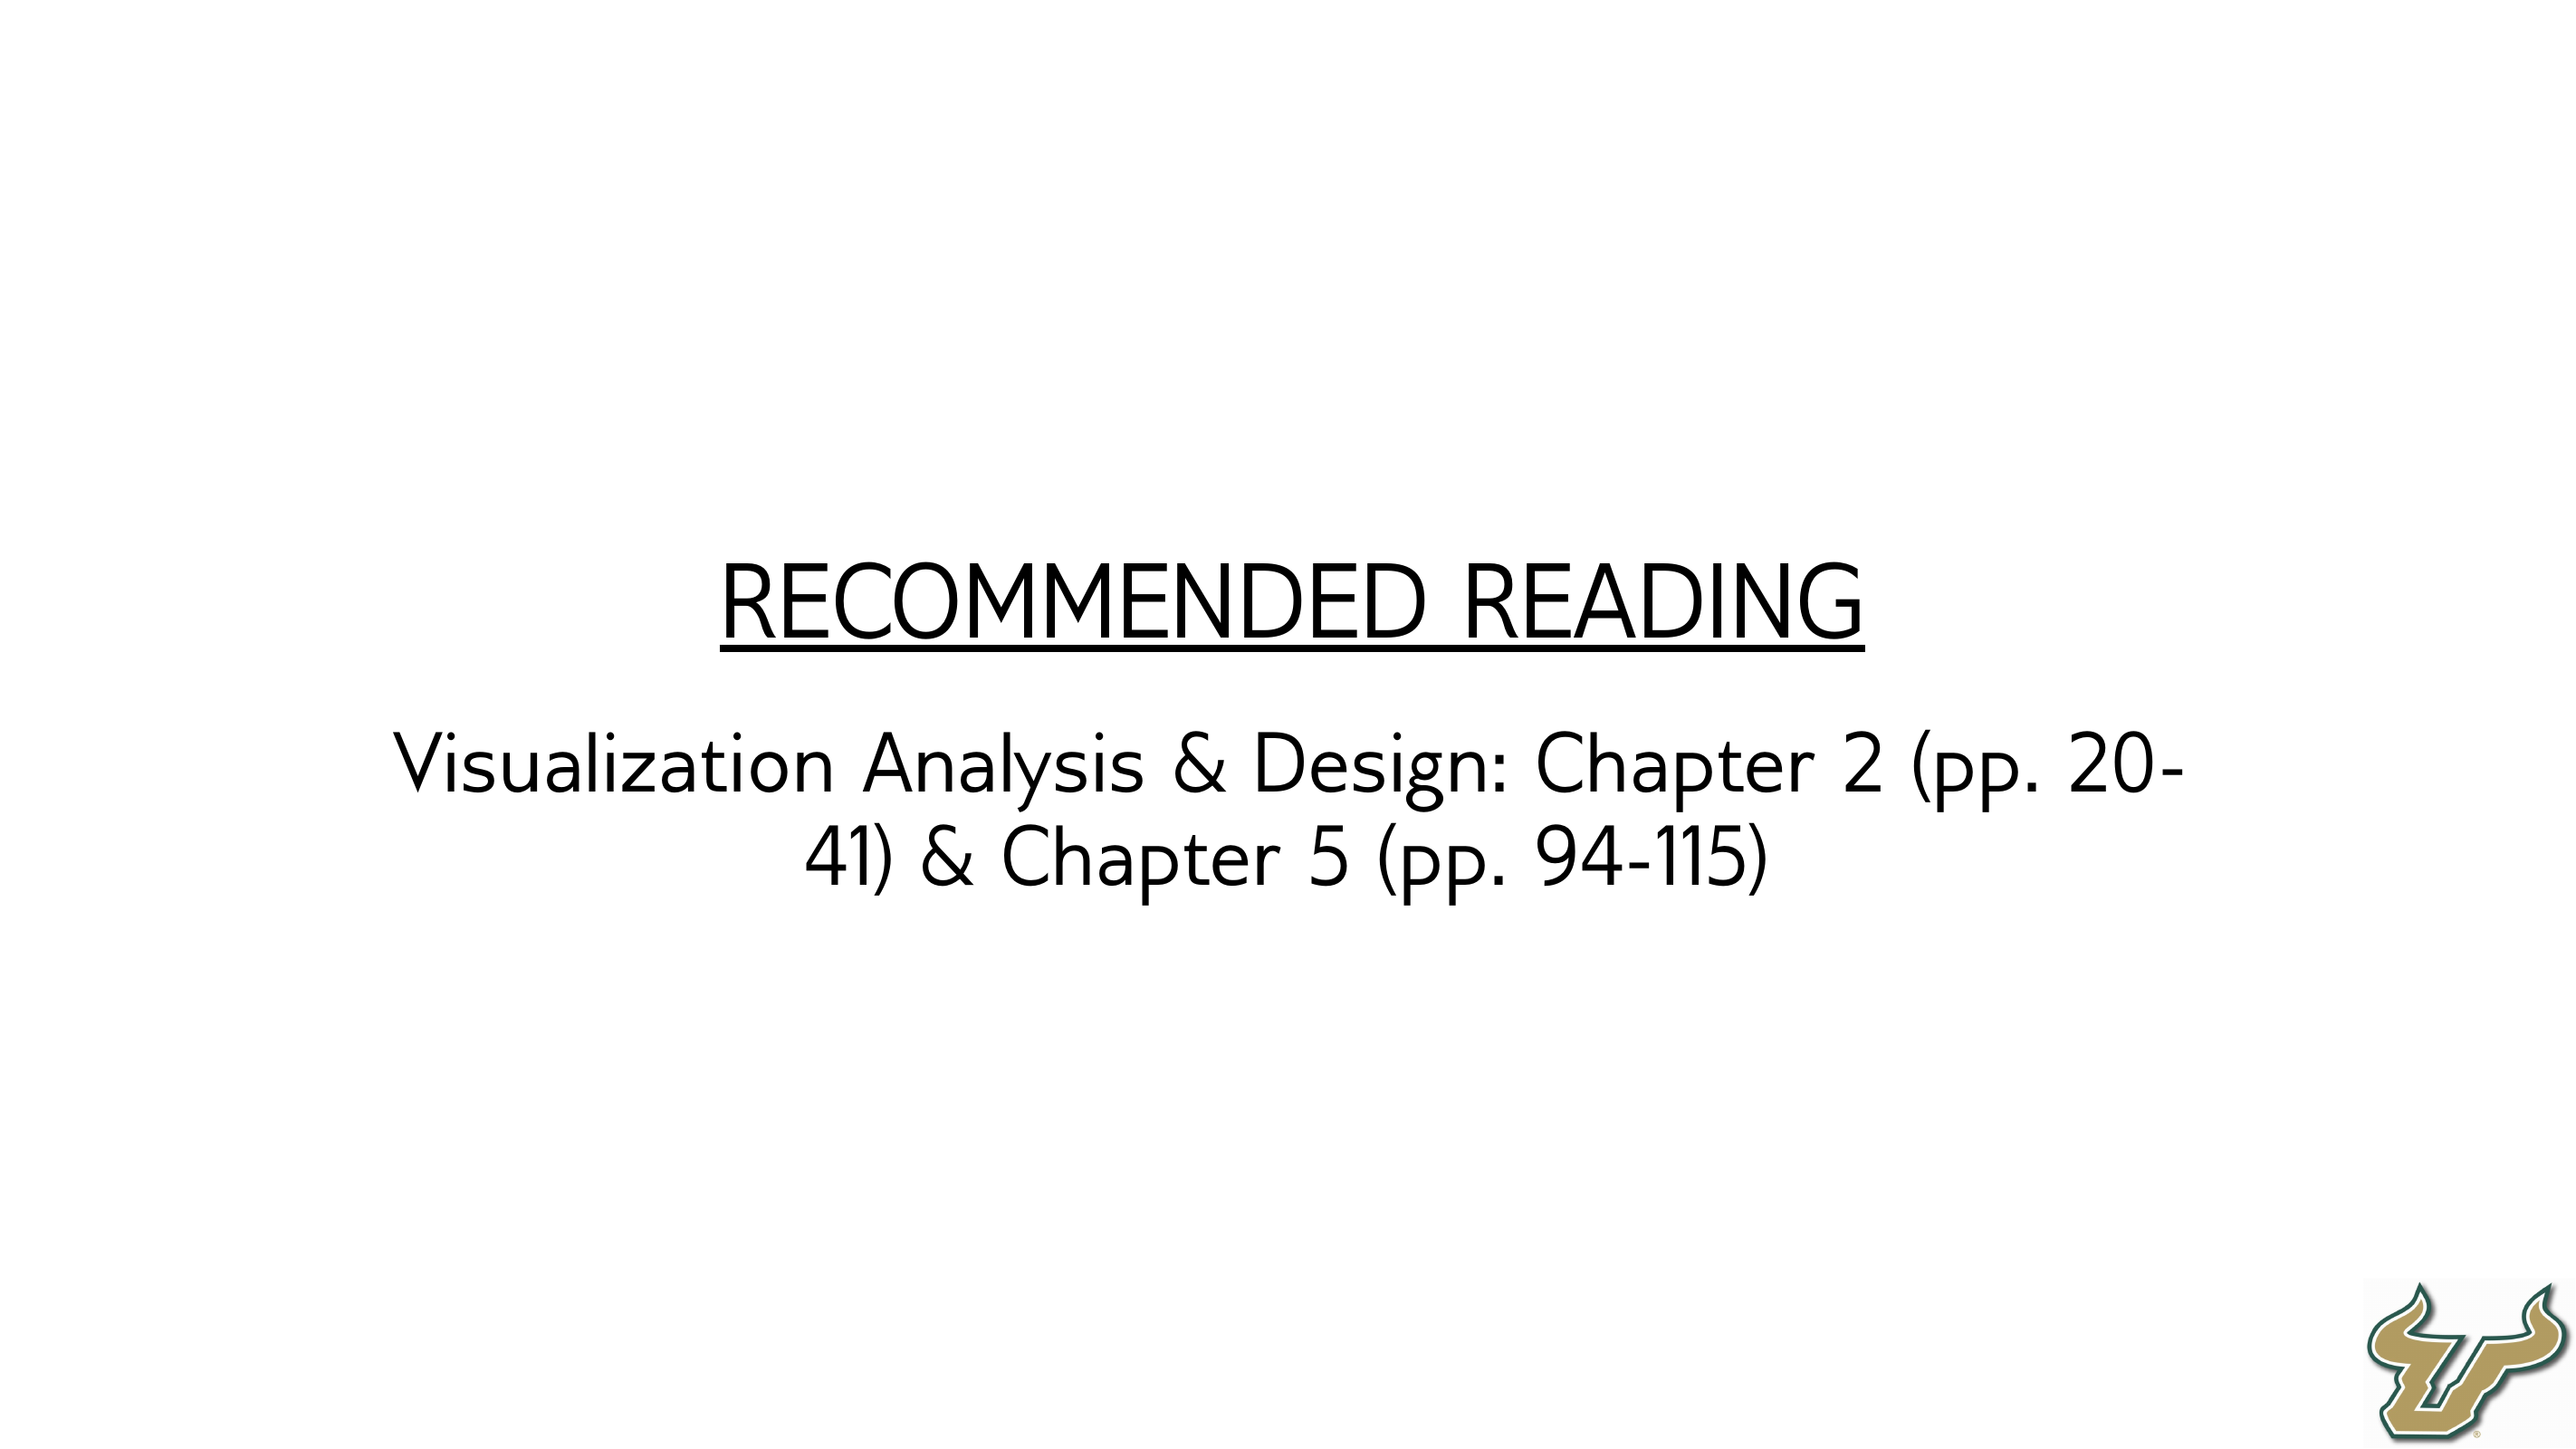

Recommended Reading
Visualization Analysis & Design: Chapter 2 (pp. 20-41) & Chapter 5 (pp. 94-115)